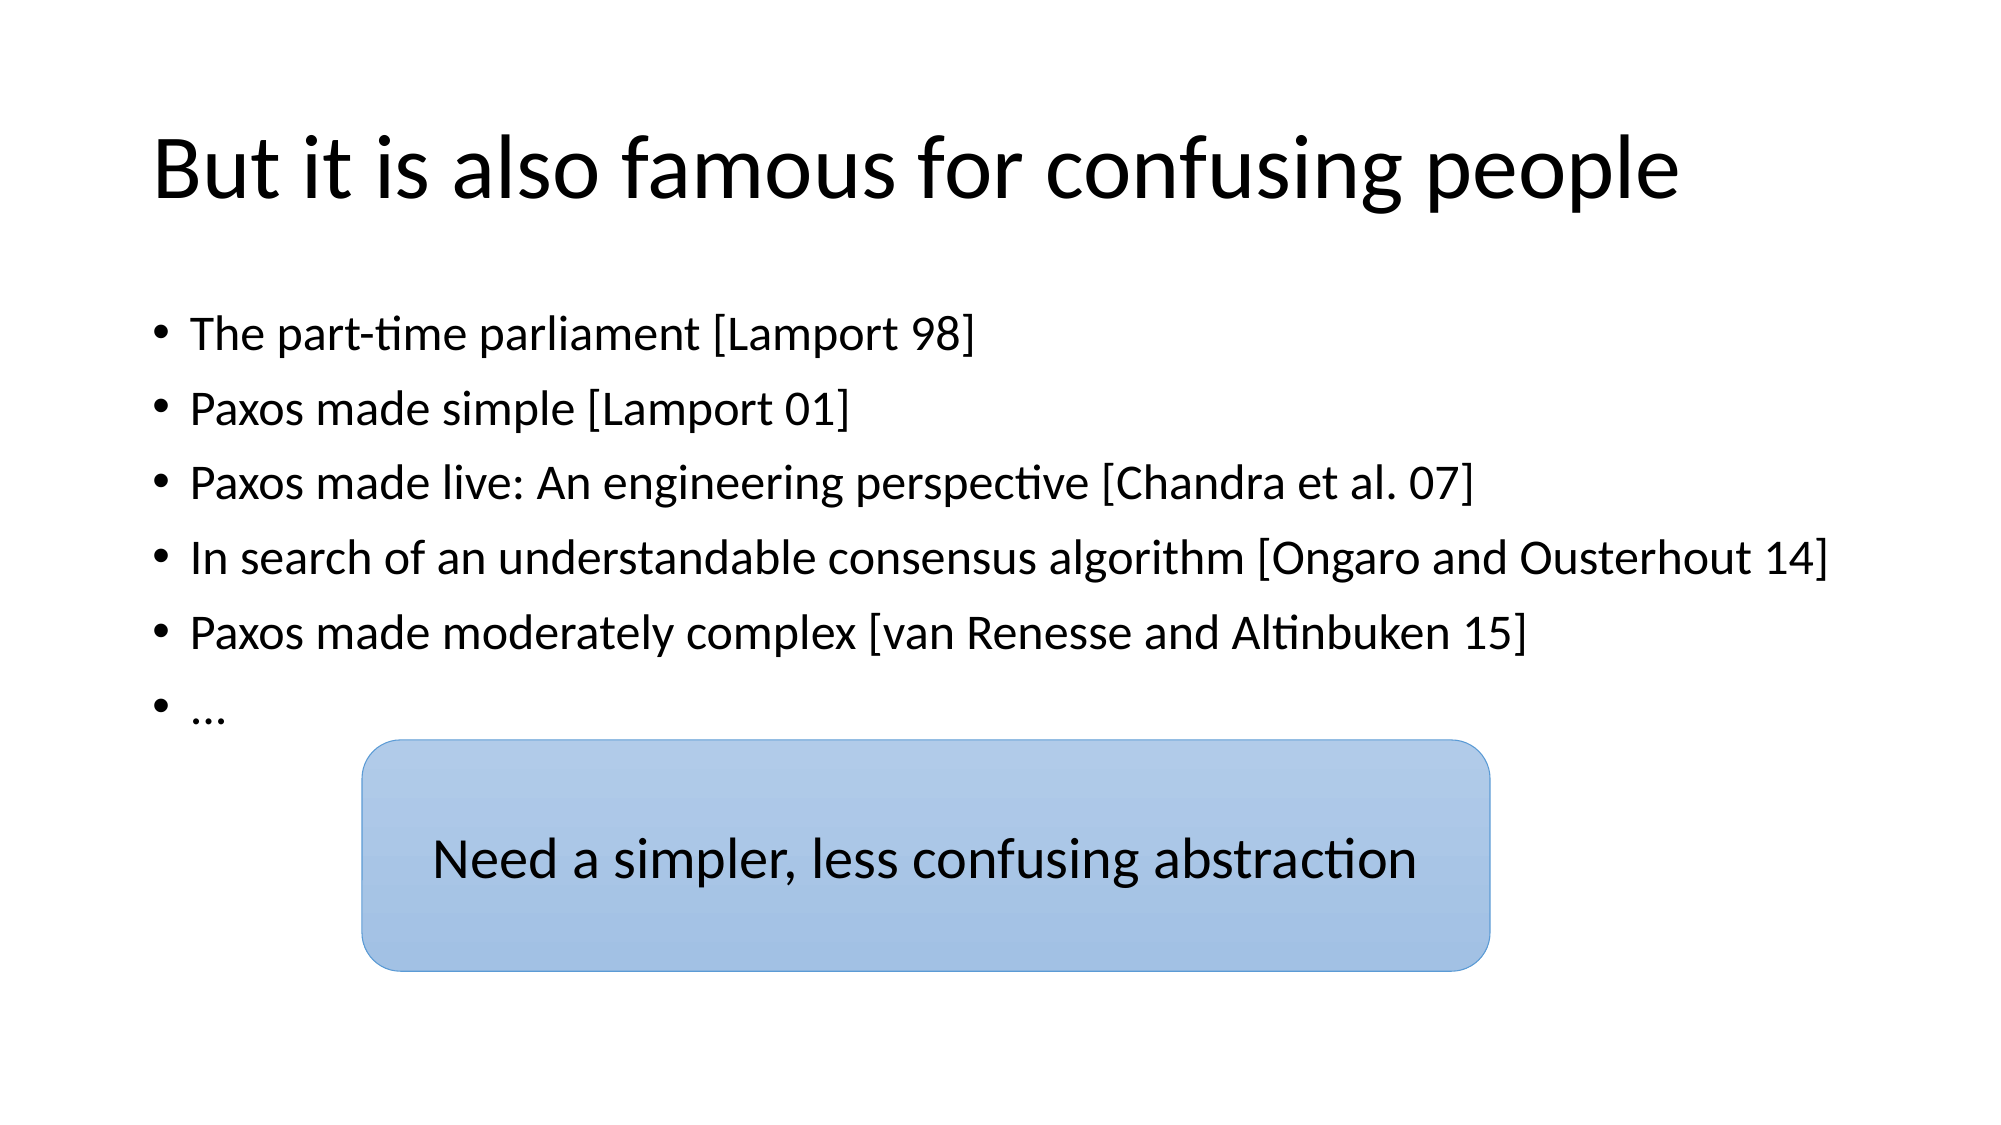

# But it is also famous for confusing people
The part-time parliament [Lamport 98]
Paxos made simple [Lamport 01]
Paxos made live: An engineering perspective [Chandra et al. 07]
In search of an understandable consensus algorithm [Ongaro and Ousterhout 14]
Paxos made moderately complex [van Renesse and Altinbuken 15]
...
Need a simpler, less confusing abstraction